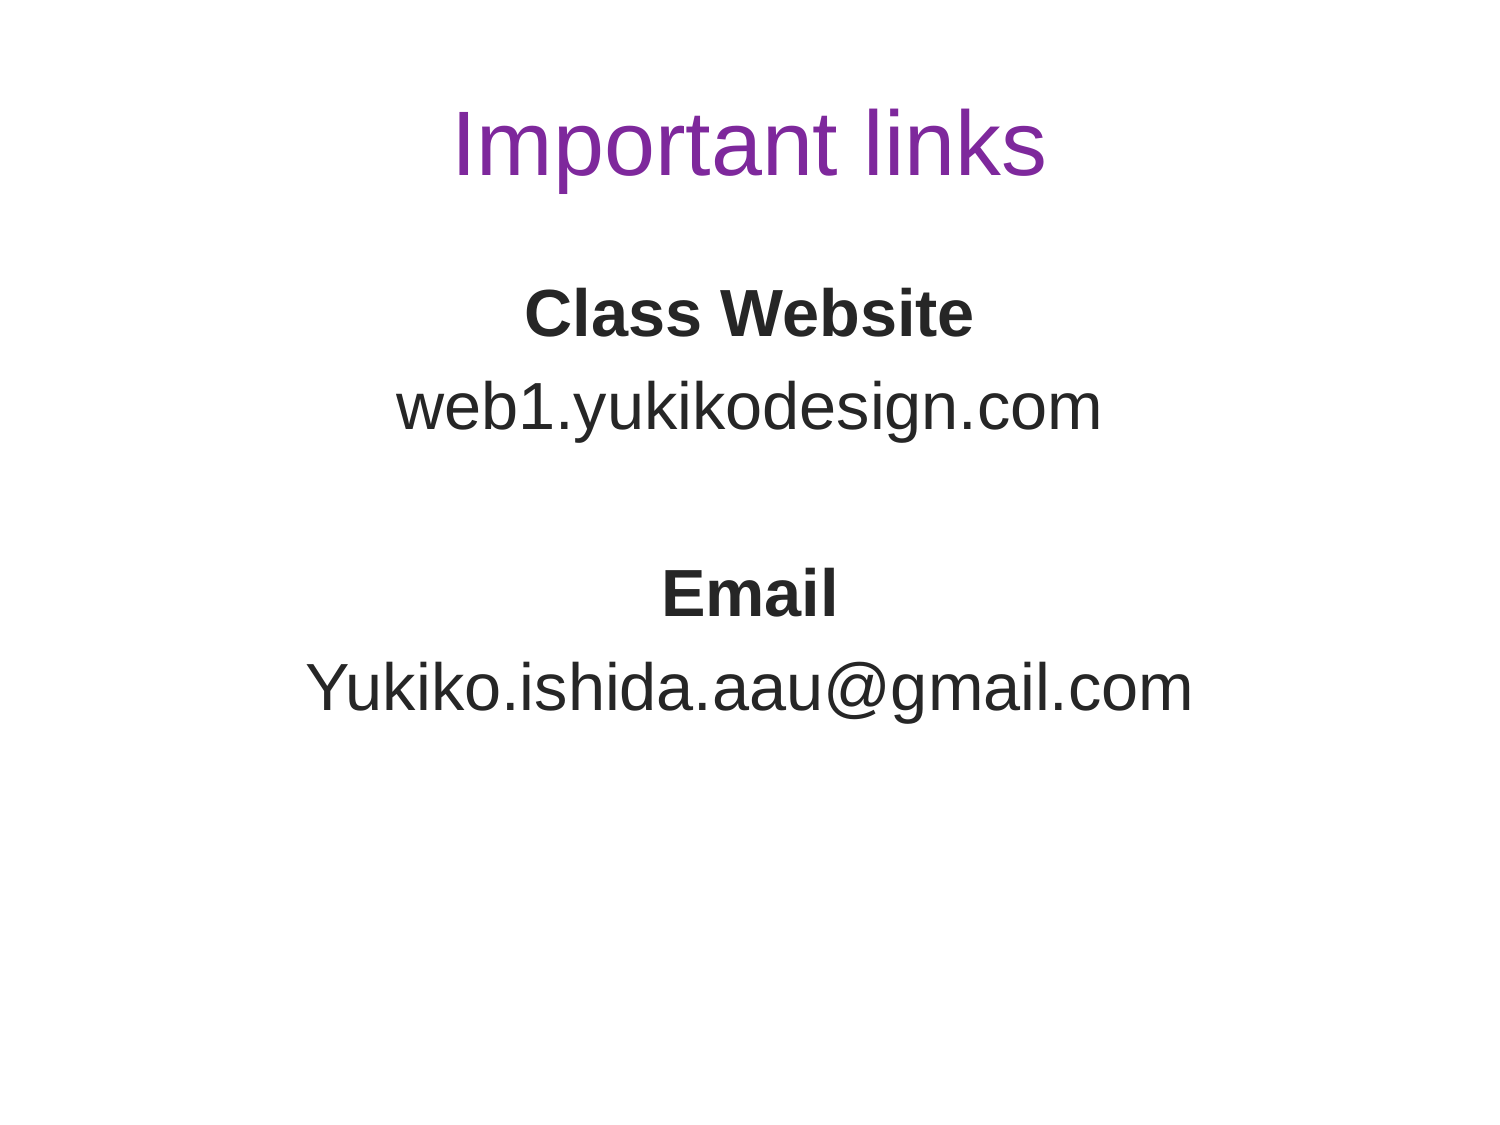

# Important links
Class Website
web1.yukikodesign.com

Email
Yukiko.ishida.aau@gmail.com